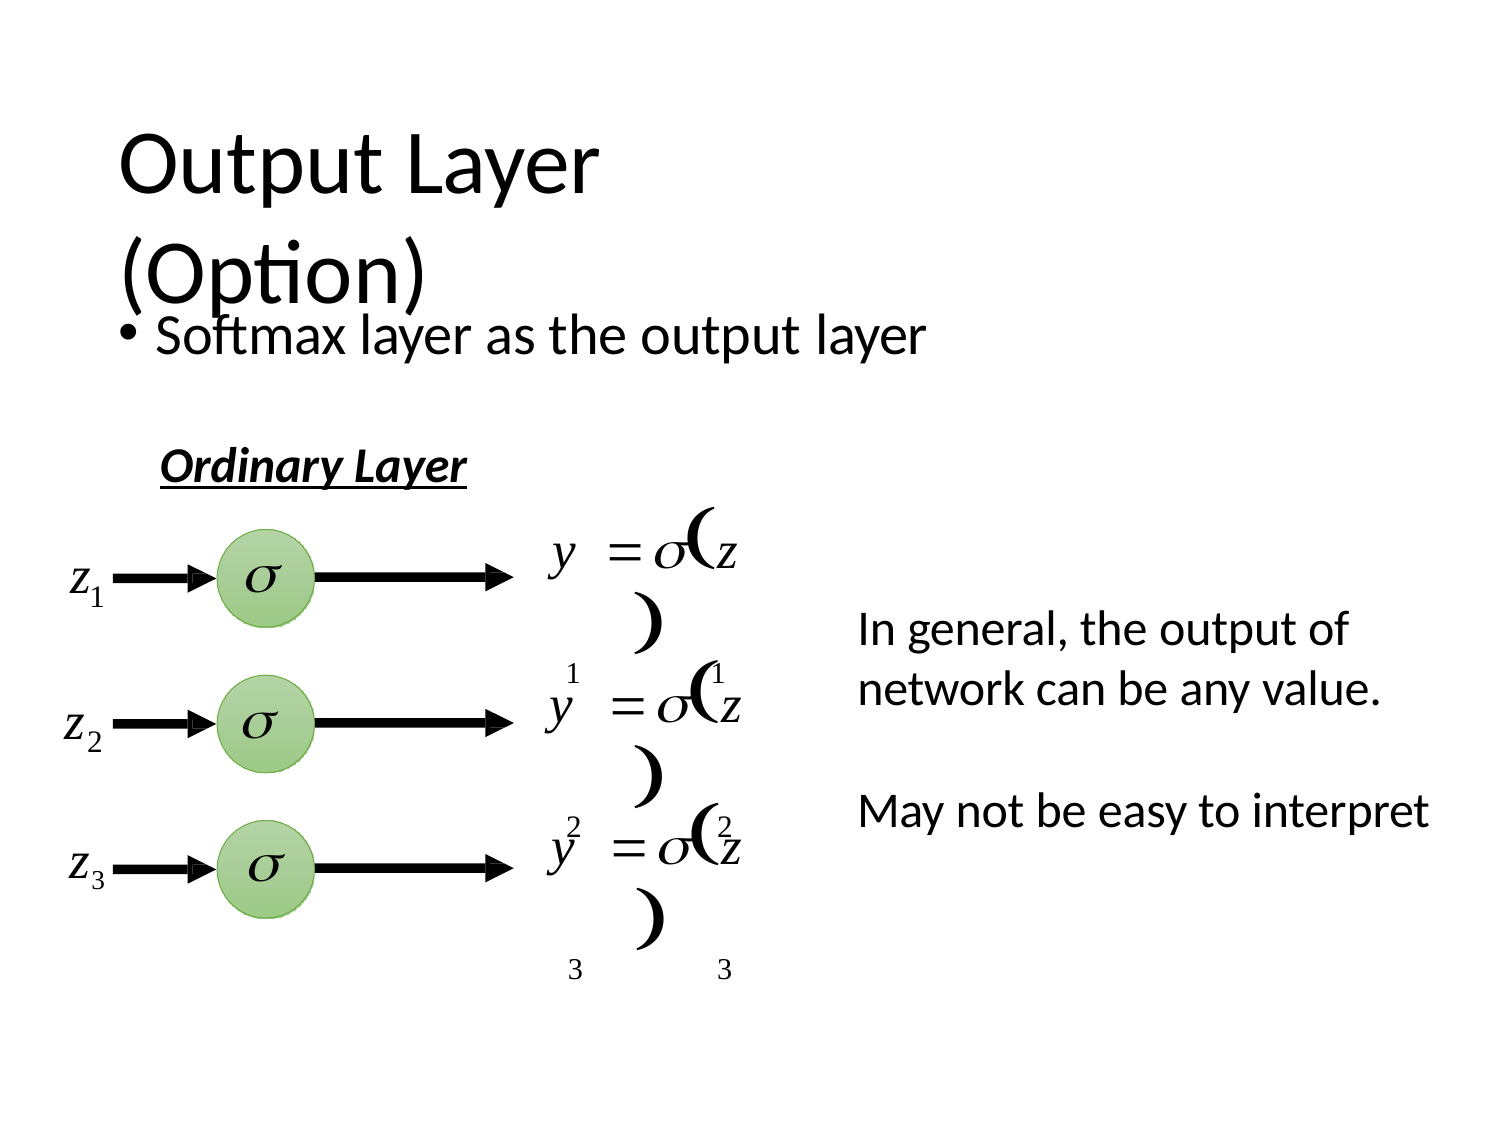

# Output Layer (Option)
Softmax layer as the output layer

Ordinary Layer
y	=σ(z	)
1	1

σ
z

1
In general, the output of  network can be any value.
y	=σ(z	)
2	2

σ
z

2
May not be easy to interpret
y	=σ(z	)
3	3

z3
σ